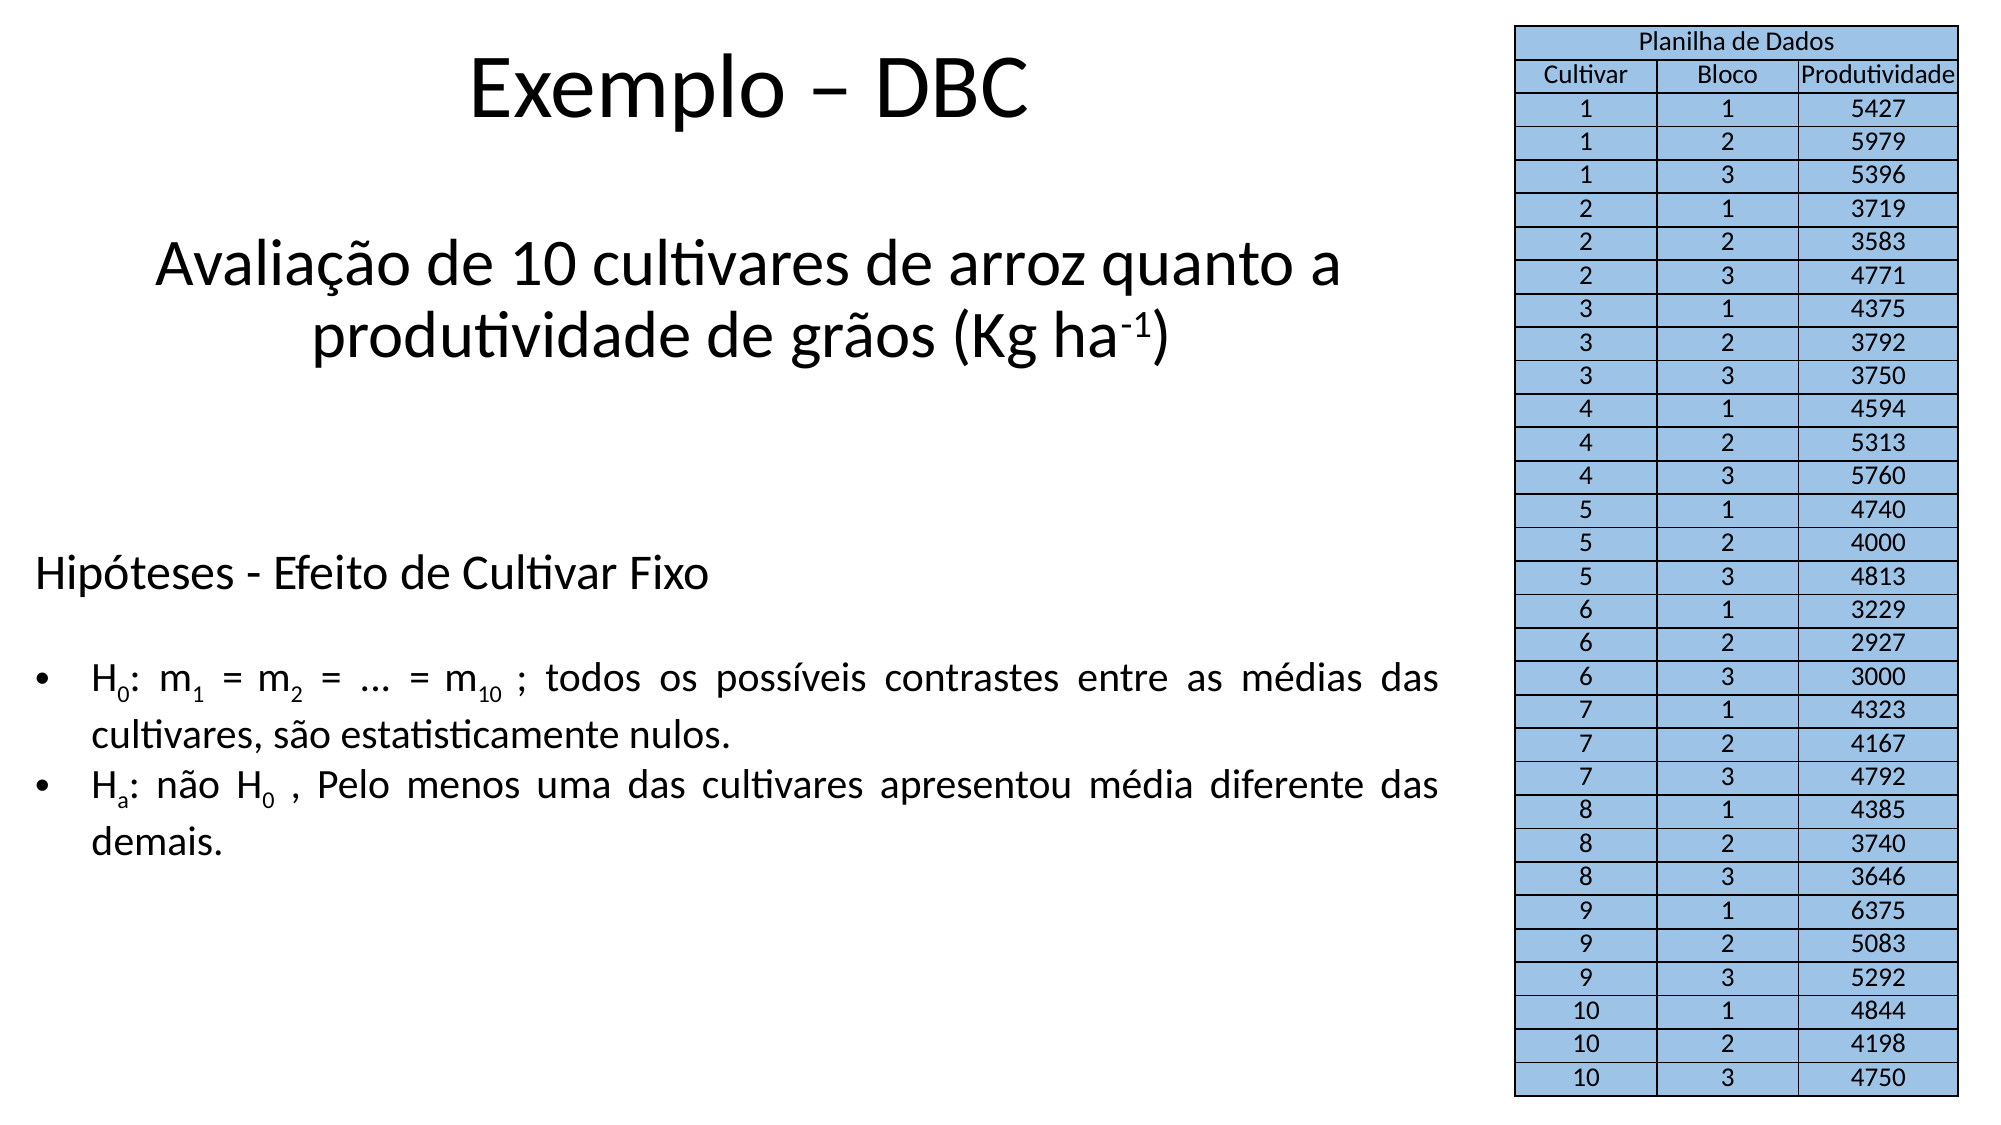

| Planilha de Dados |  |  |
| --- | --- | --- |
| Cultivar | Bloco | Produtividade |
| 1 | 1 | 5427 |
| 1 | 2 | 5979 |
| 1 | 3 | 5396 |
| 2 | 1 | 3719 |
| 2 | 2 | 3583 |
| 2 | 3 | 4771 |
| 3 | 1 | 4375 |
| 3 | 2 | 3792 |
| 3 | 3 | 3750 |
| 4 | 1 | 4594 |
| 4 | 2 | 5313 |
| 4 | 3 | 5760 |
| 5 | 1 | 4740 |
| 5 | 2 | 4000 |
| 5 | 3 | 4813 |
| 6 | 1 | 3229 |
| 6 | 2 | 2927 |
| 6 | 3 | 3000 |
| 7 | 1 | 4323 |
| 7 | 2 | 4167 |
| 7 | 3 | 4792 |
| 8 | 1 | 4385 |
| 8 | 2 | 3740 |
| 8 | 3 | 3646 |
| 9 | 1 | 6375 |
| 9 | 2 | 5083 |
| 9 | 3 | 5292 |
| 10 | 1 | 4844 |
| 10 | 2 | 4198 |
| 10 | 3 | 4750 |
# Exemplo – DBC Avaliação de 10 cultivares de arroz quanto a produtividade de grãos (Kg ha-1)

Hipóteses - Efeito de Cultivar Fixo

H0: m1 = m2 = ... = m10 ; todos os possíveis contrastes entre as médias das cultivares, são estatisticamente nulos.
Ha: não H0 , Pelo menos uma das cultivares apresentou média diferente das demais.